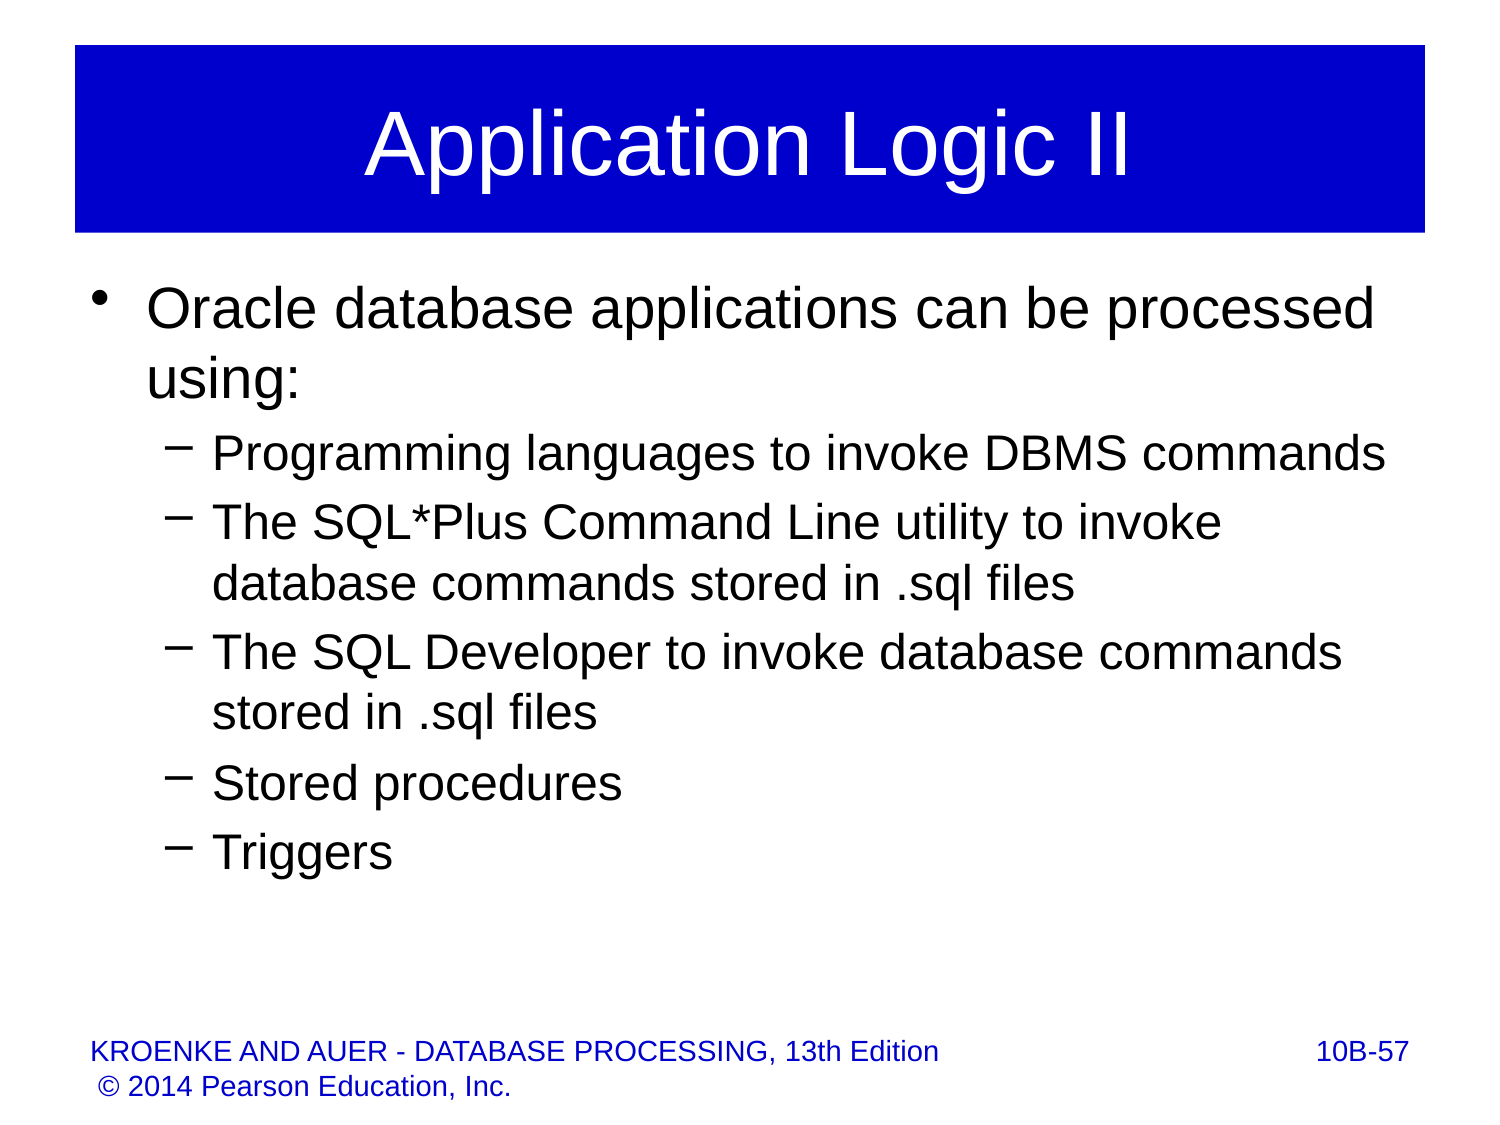

# Application Logic II
Oracle database applications can be processed using:
Programming languages to invoke DBMS commands
The SQL*Plus Command Line utility to invoke database commands stored in .sql files
The SQL Developer to invoke database commands stored in .sql files
Stored procedures
Triggers
10B-57

KROENKE AND AUER - DATABASE PROCESSING, 13th Edition  © 2014 Pearson Education, Inc.